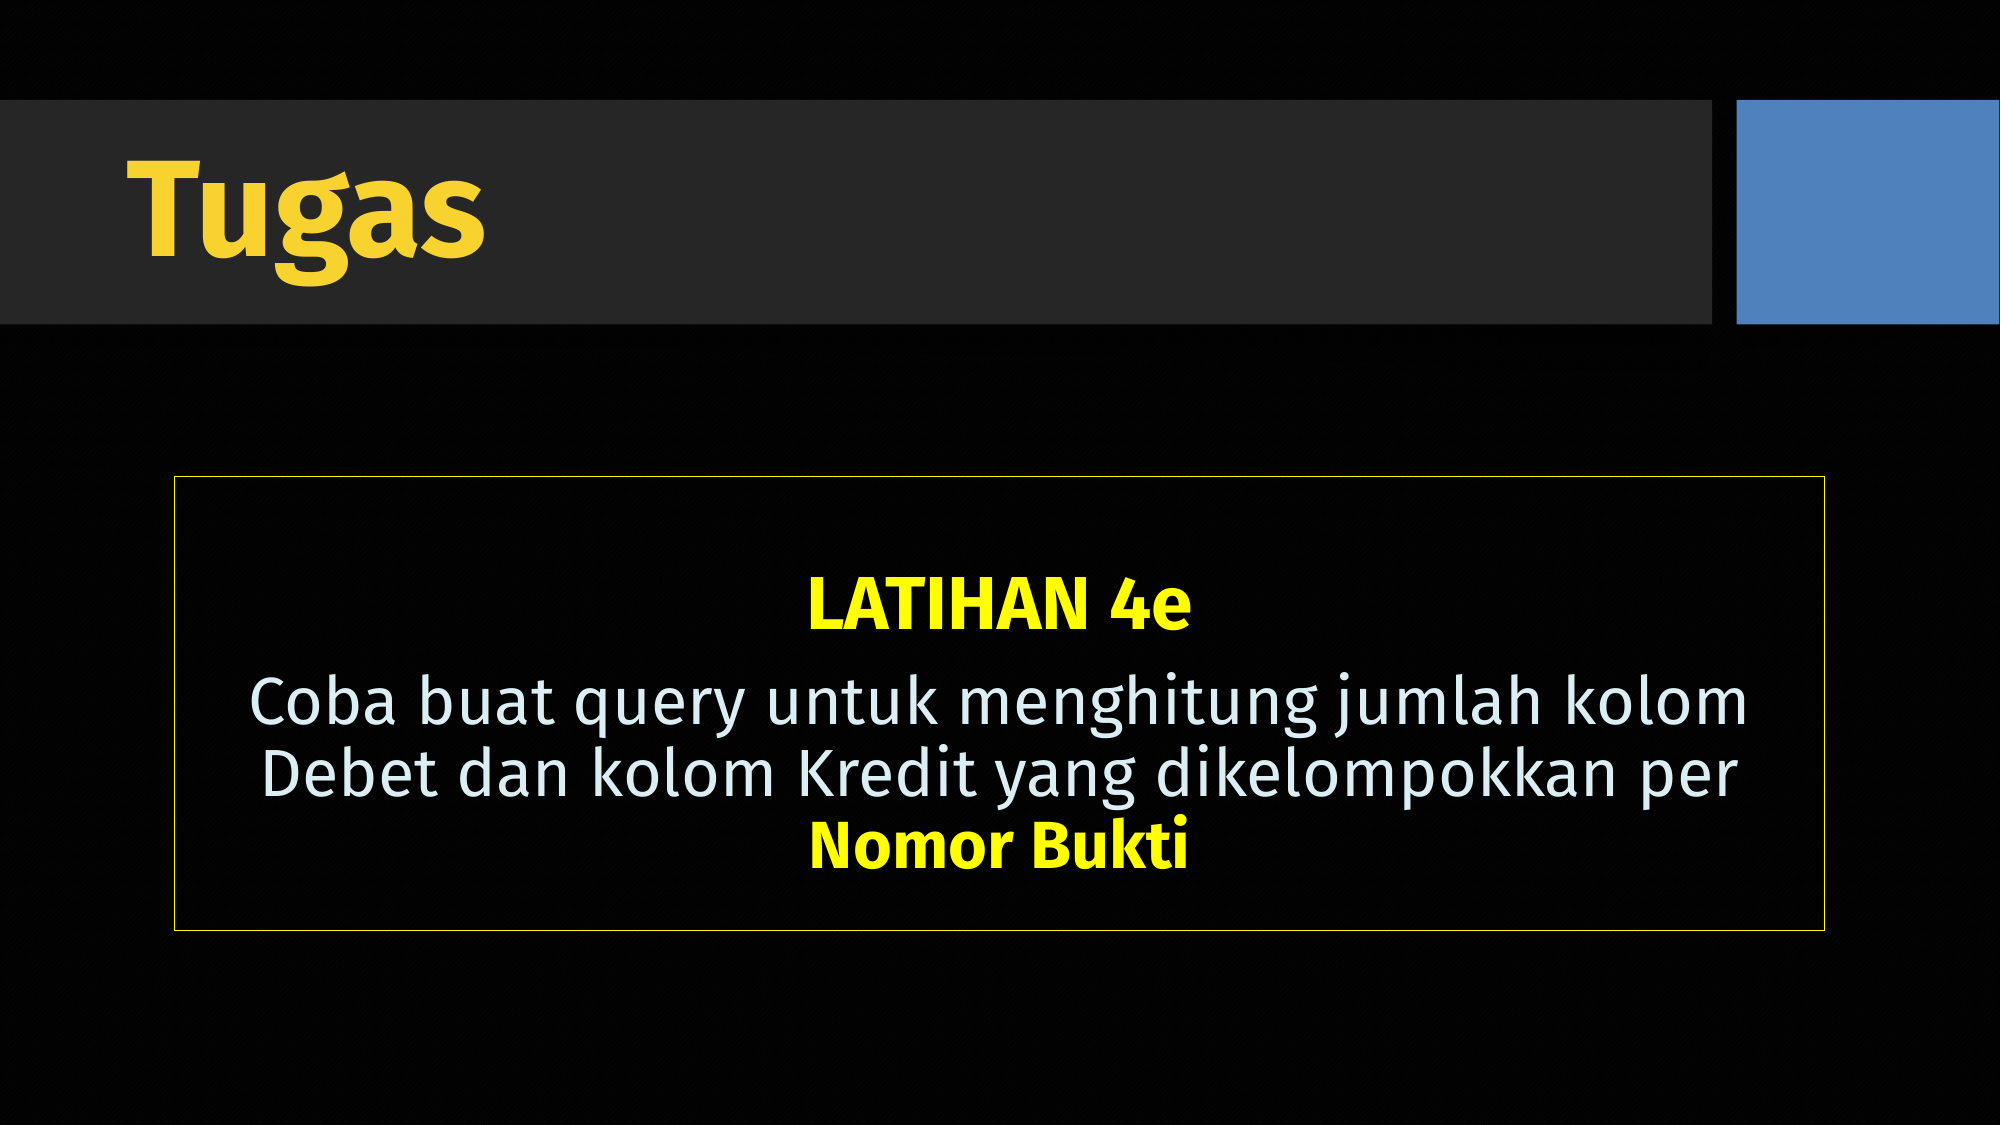

# Tugas

LATIHAN 4e
Coba buat query untuk menghitung jumlah kolom Debet dan kolom Kredit yang dikelompokkan per Nomor Bukti